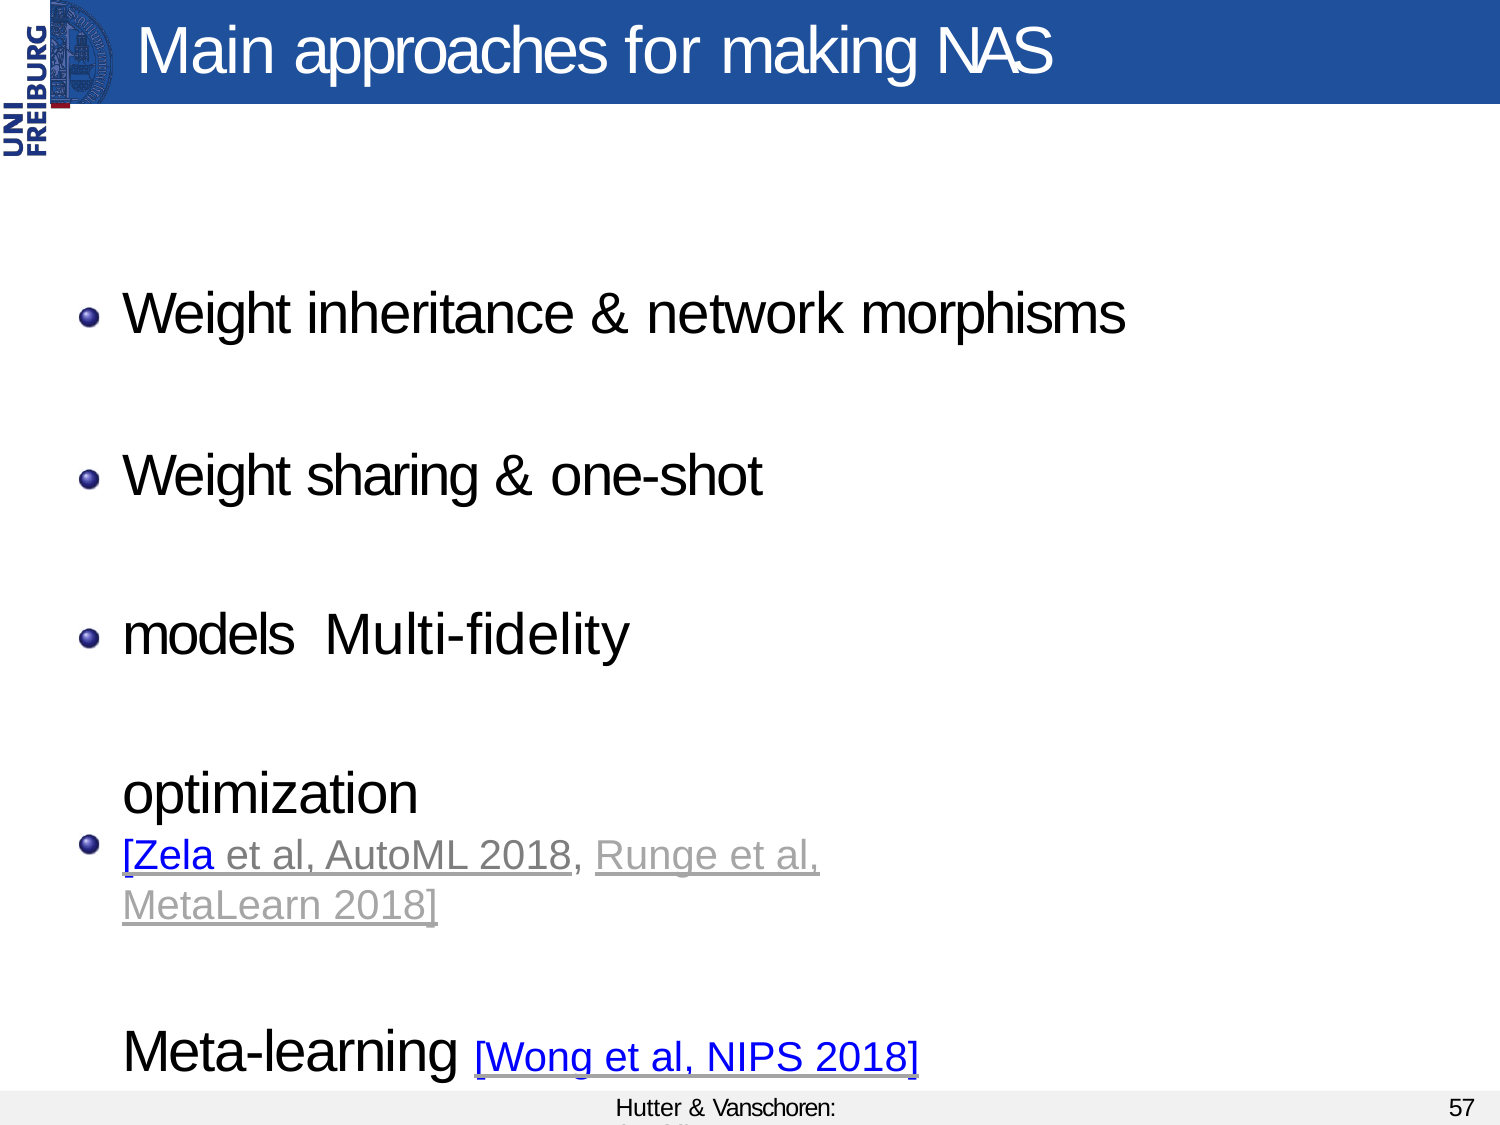

# Main approaches for making NAS efficient
Weight inheritance & network morphisms
Weight sharing & one-shot models  Multi-fidelity optimization
[Zela et al, AutoML 2018, Runge et al, MetaLearn 2018]

Meta-learning [Wong et al, NIPS 2018]

Hutter & Vanschoren: AutoML
57